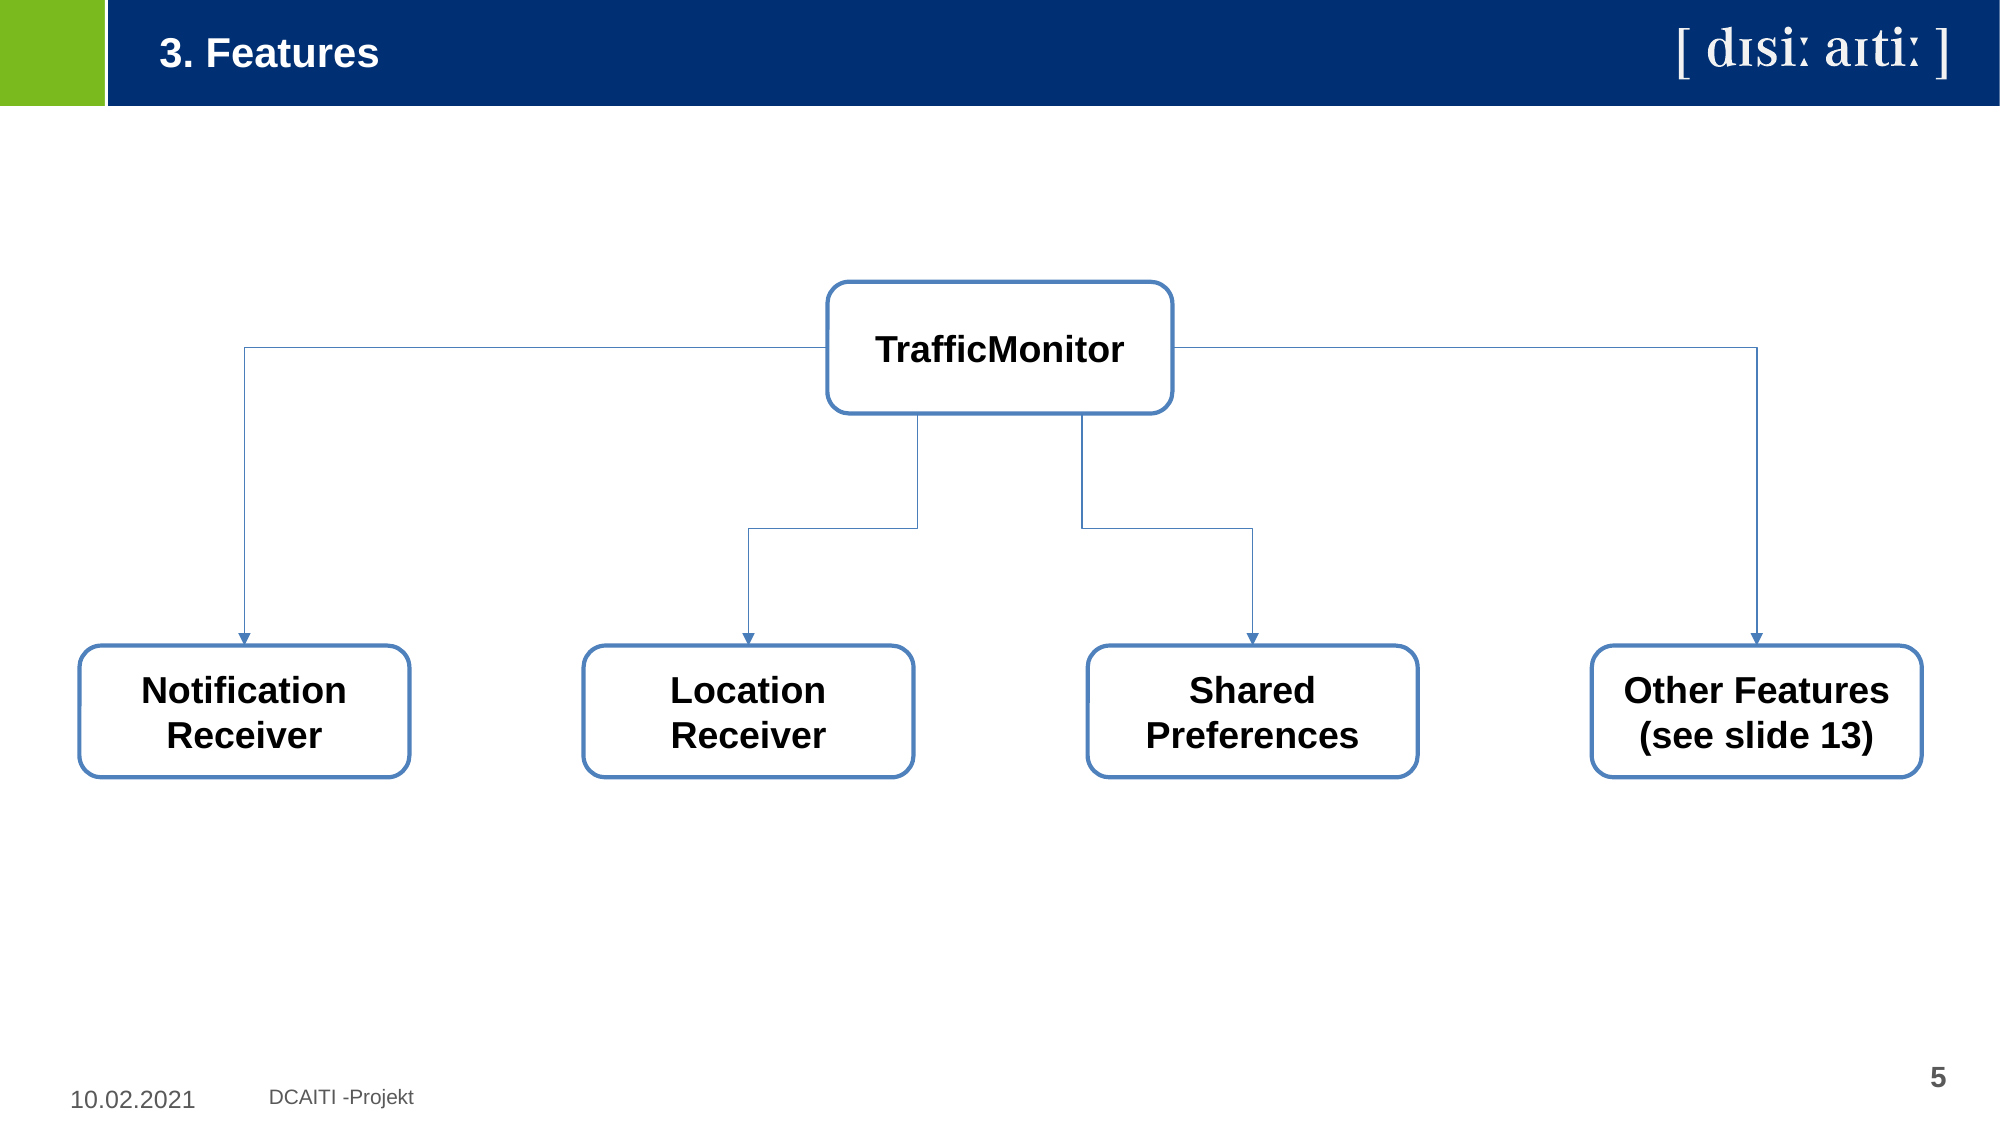

3. Features
TrafficMonitor
Shared
Preferences
Other Features
(see slide 13)
Notification
Receiver
Location
Receiver
5
DCAITI -Projekt
10.02.2021